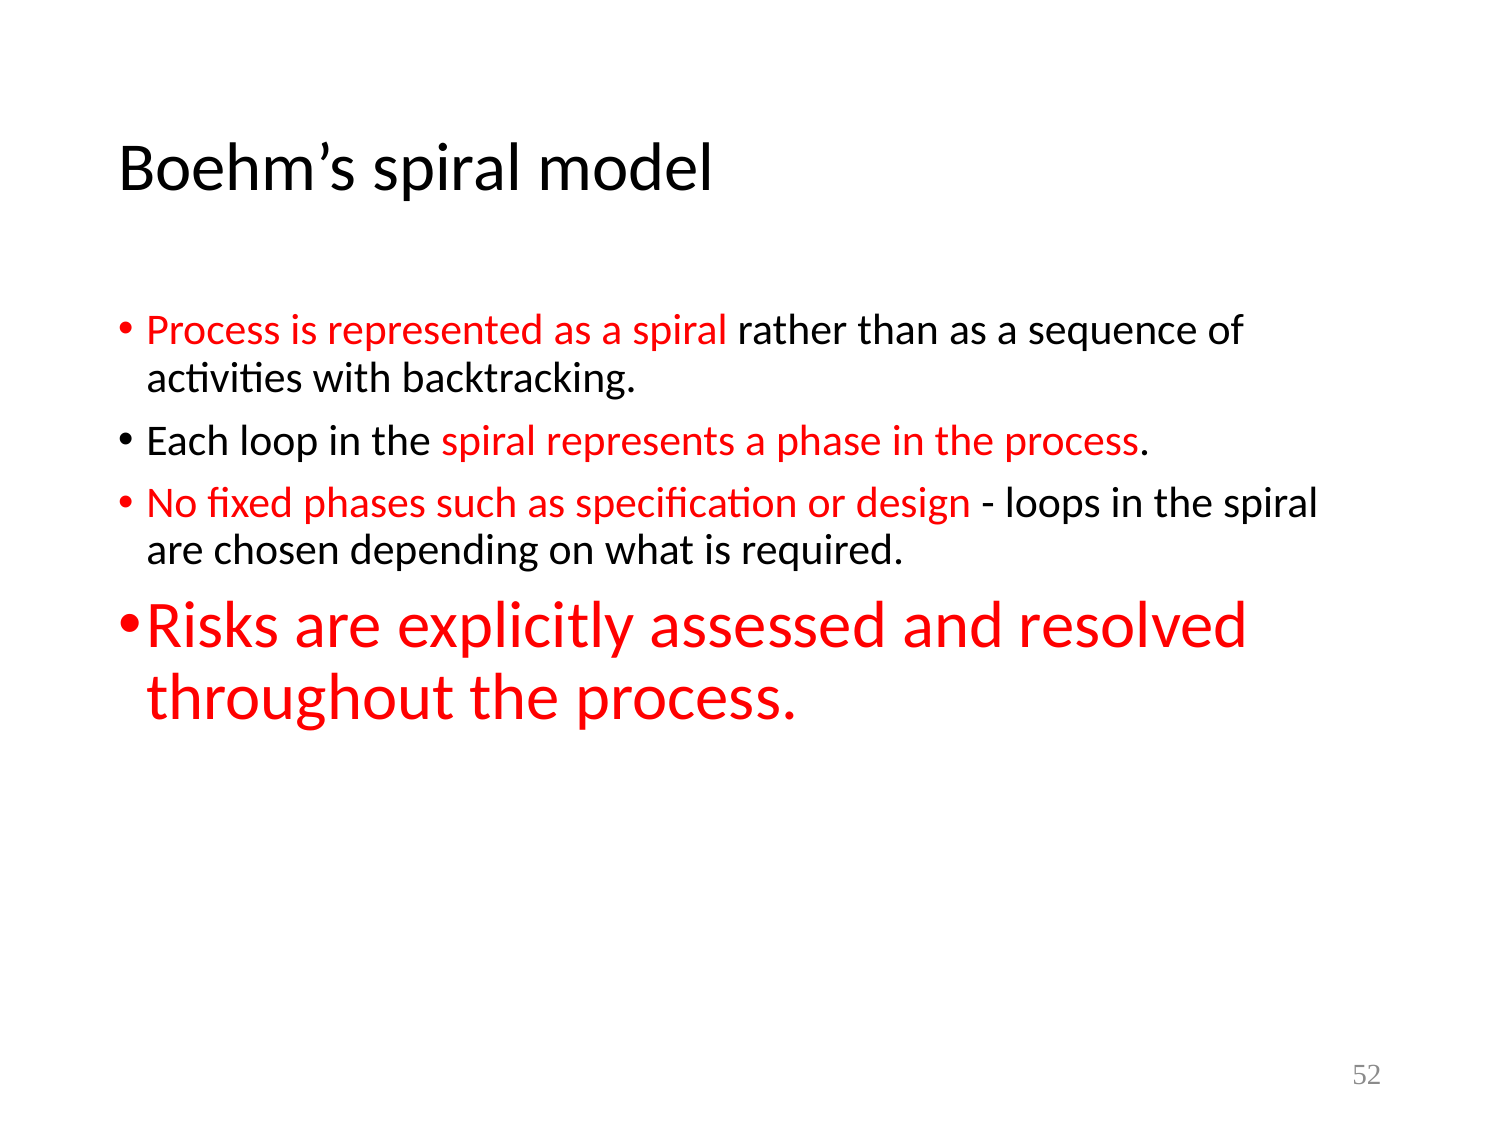

# Boehm’s spiral model
Process is represented as a spiral rather than as a sequence of activities with backtracking.
Each loop in the spiral represents a phase in the process.
No fixed phases such as specification or design - loops in the spiral are chosen depending on what is required.
Risks are explicitly assessed and resolved throughout the process.
52